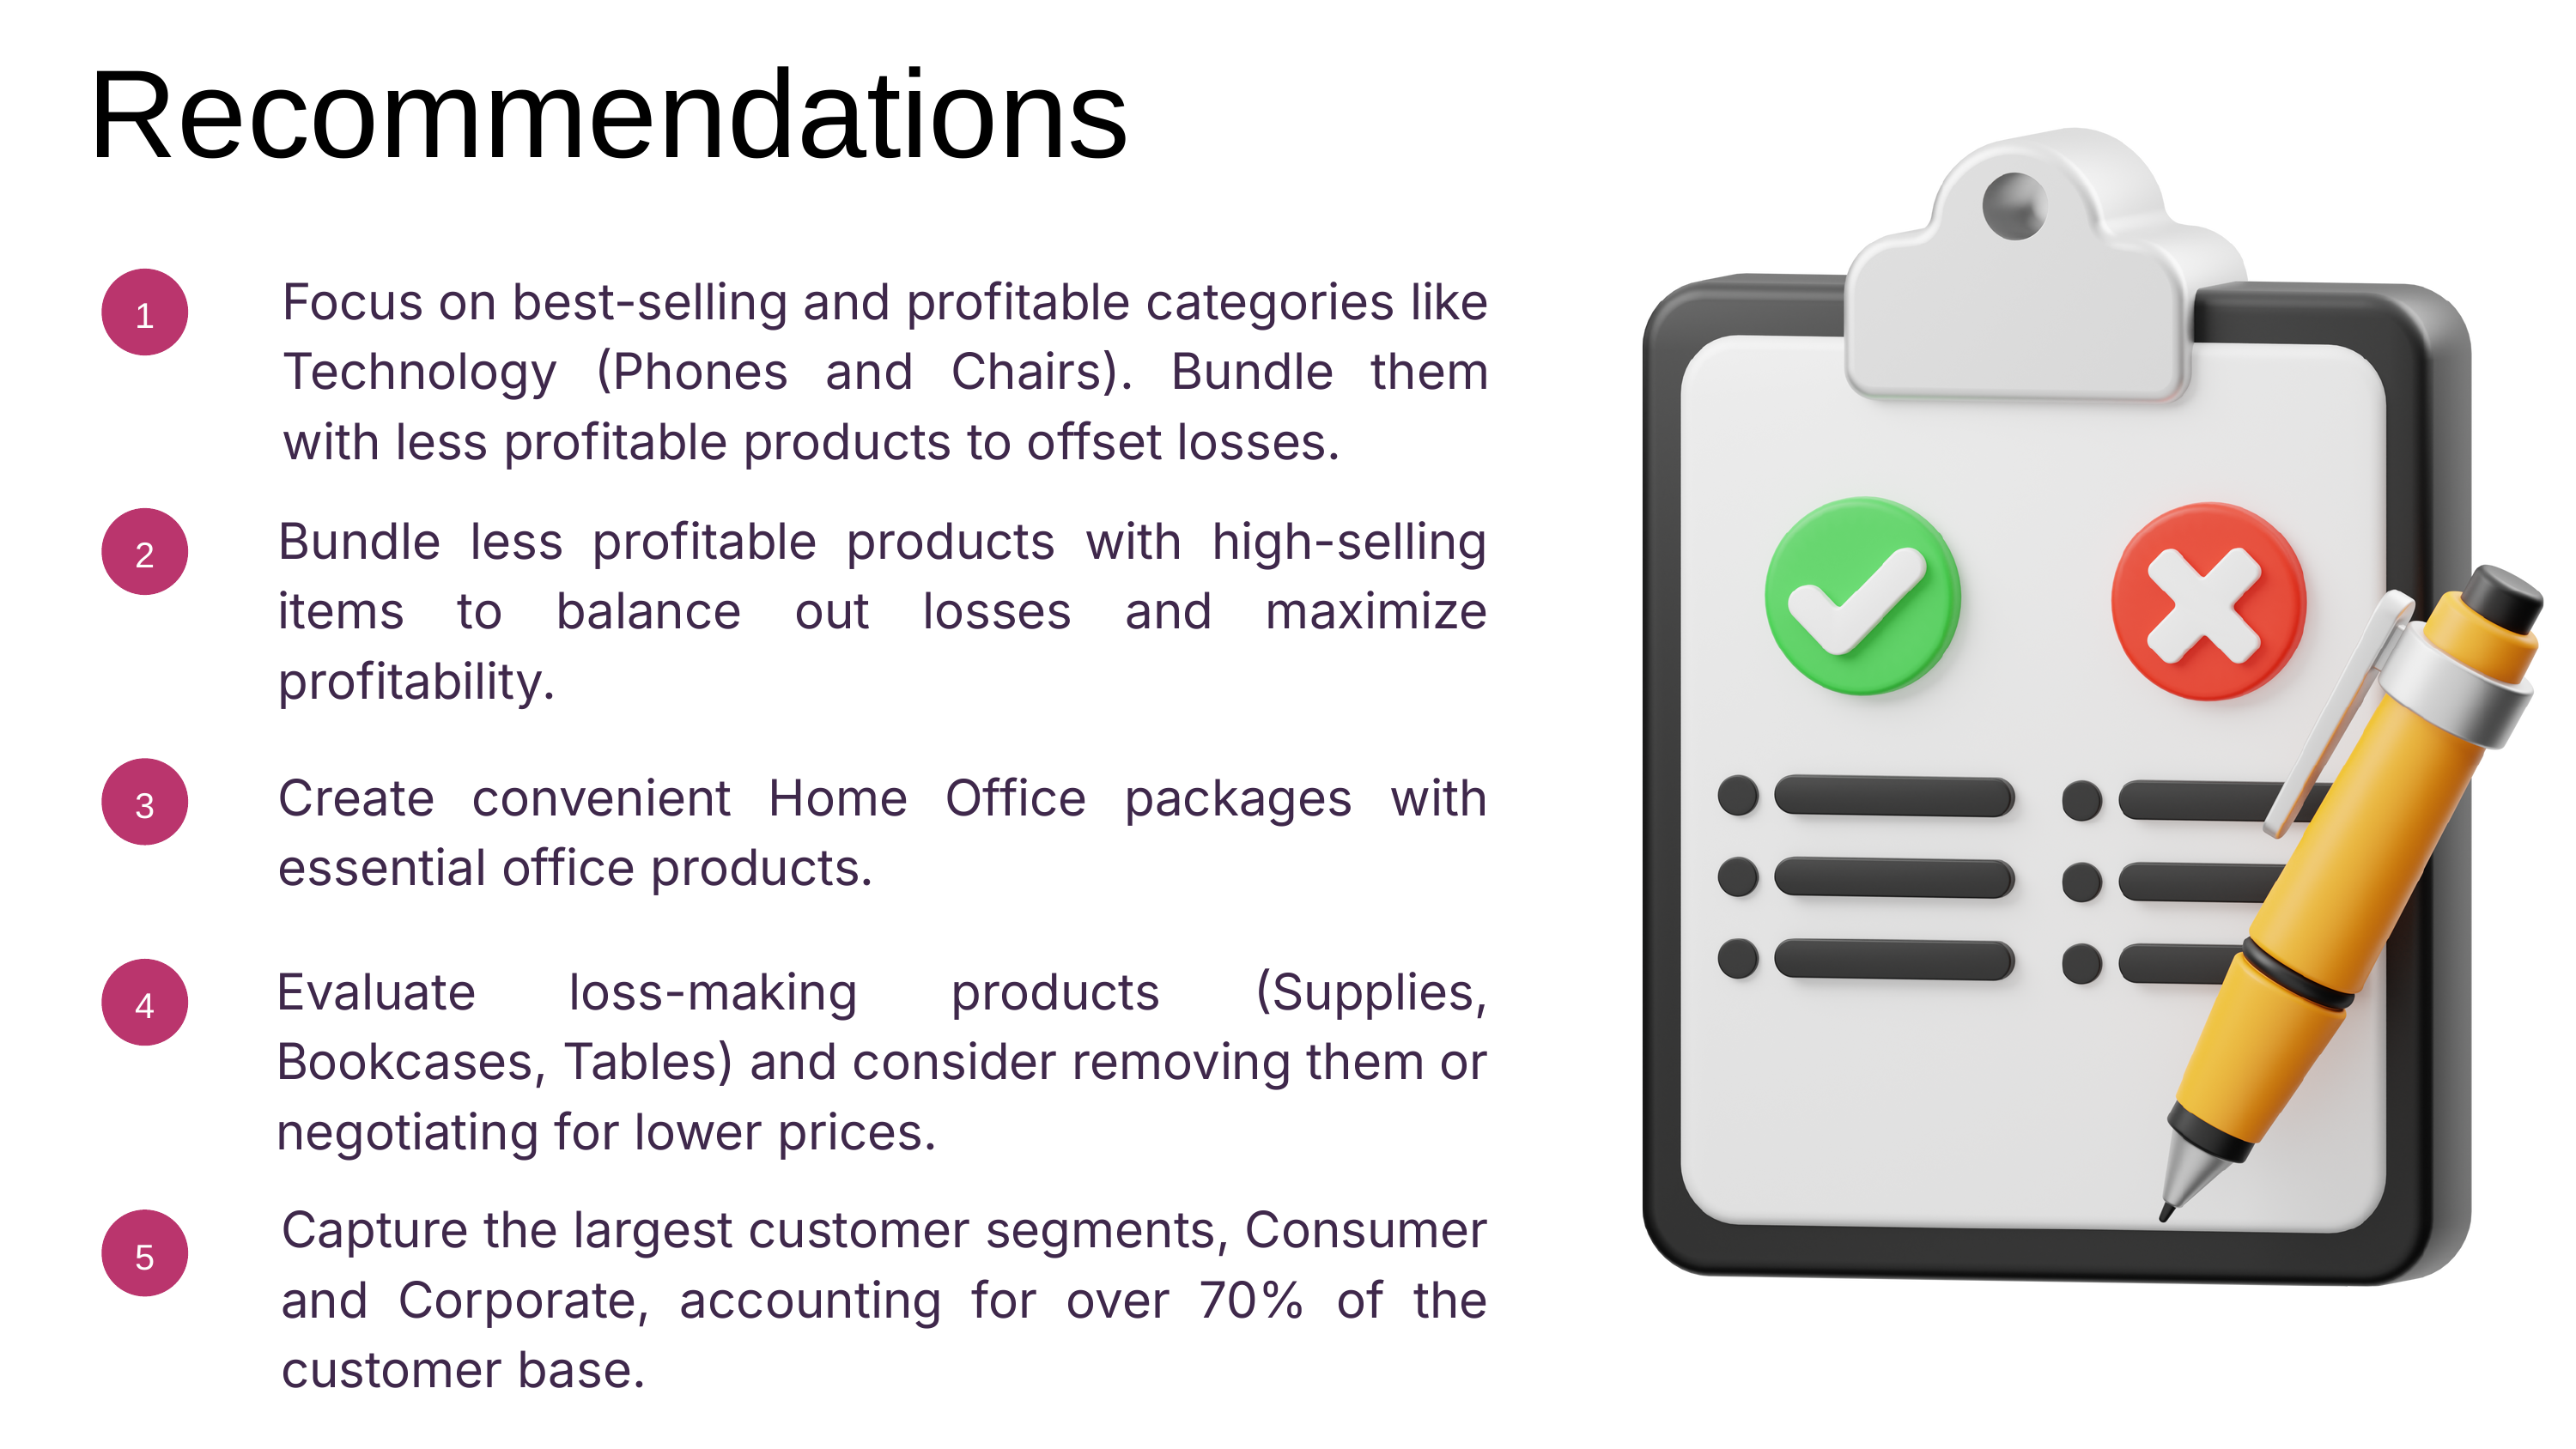

Recommendations

Focus on best-selling and profitable categories like Technology (Phones and Chairs). Bundle them with less profitable products to offset losses.

1
Bundle less profitable products with high-selling items to balance out losses and maximize profitability.

2
Create convenient Home Office packages with essential office products.

3
Evaluate loss-making products (Supplies, Bookcases, Tables) and consider removing them or negotiating for lower prices.

4
Capture the largest customer segments, Consumer and Corporate, accounting for over 70% of the customer base.

5